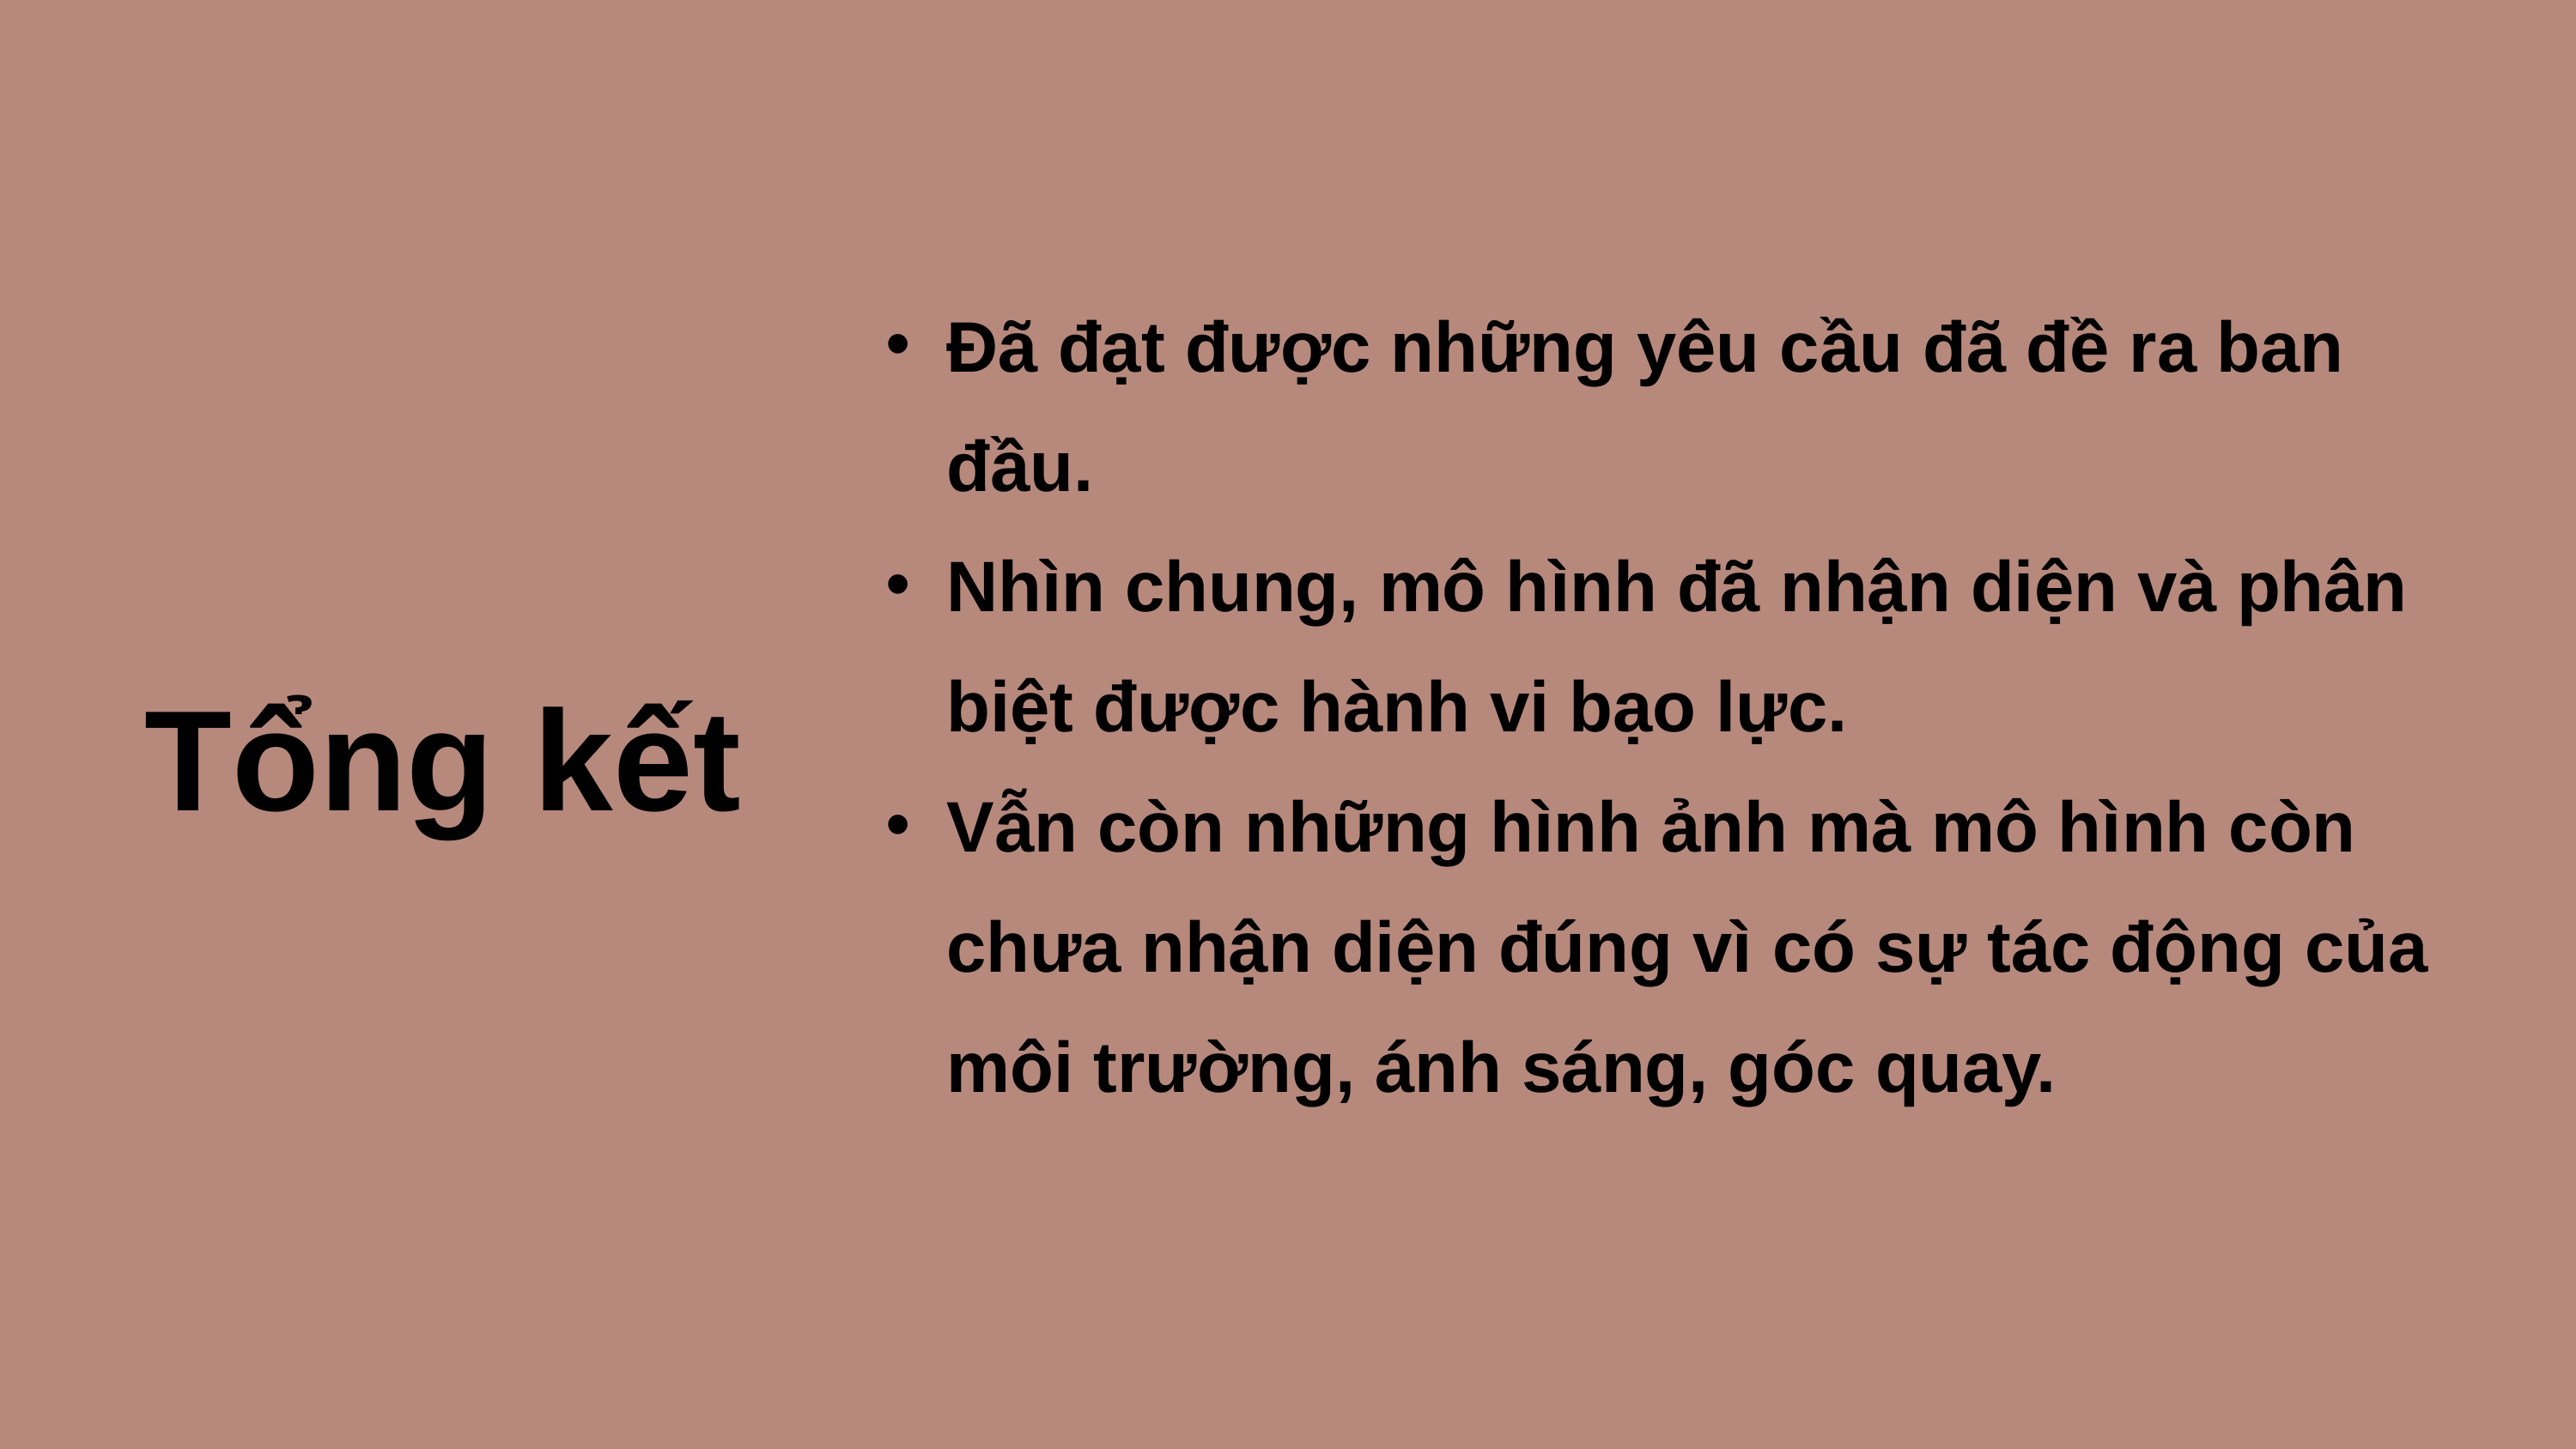

Đã đạt được những yêu cầu đã đề ra ban đầu.
Nhìn chung, mô hình đã nhận diện và phân biệt được hành vi bạo lực.
Vẫn còn những hình ảnh mà mô hình còn chưa nhận diện đúng vì có sự tác động của môi trường, ánh sáng, góc quay.
Tổng kết